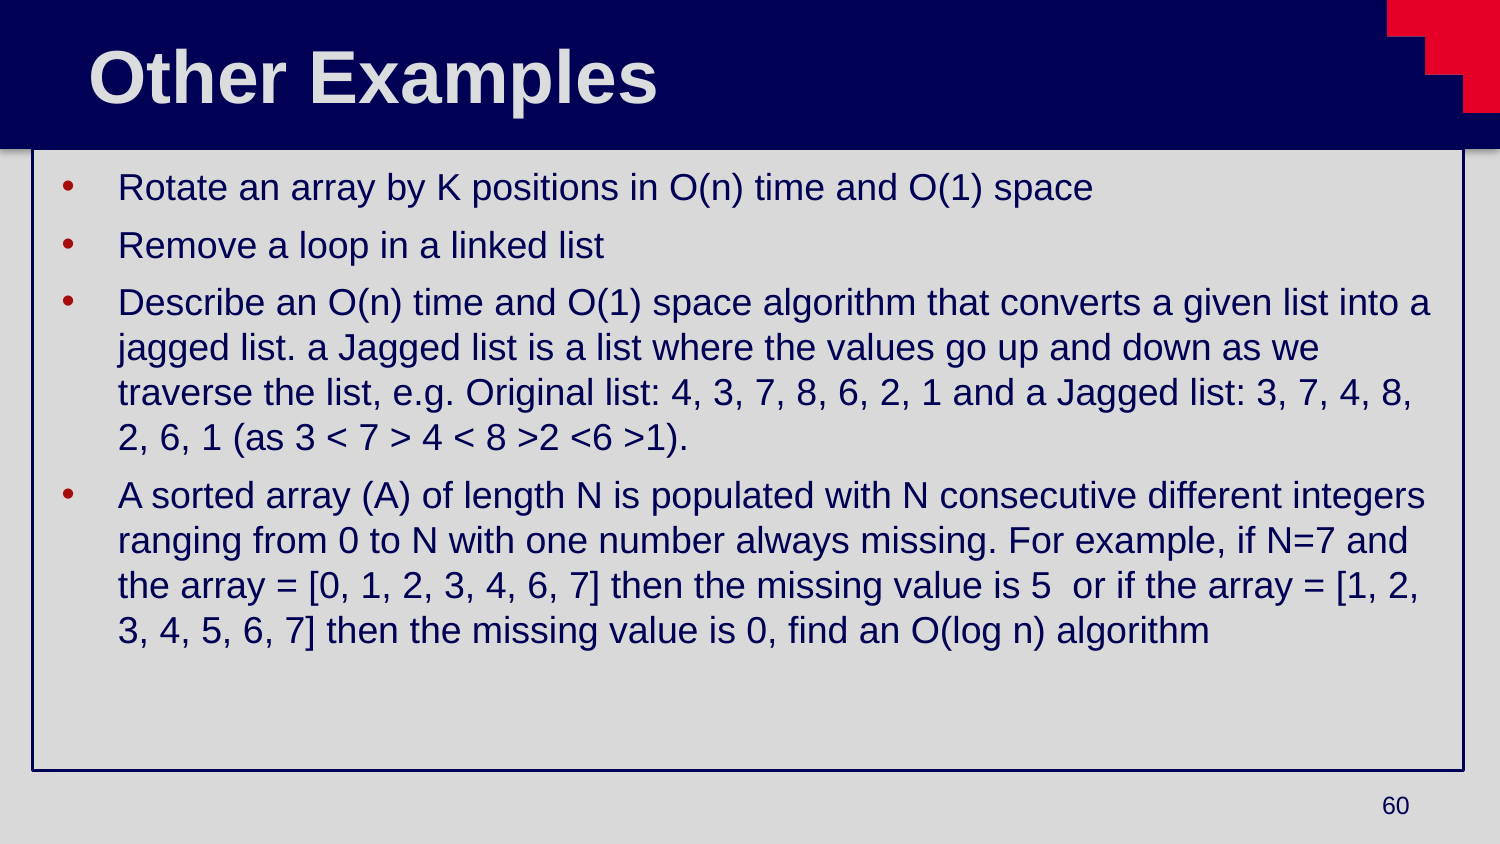

# Other Examples
Rotate an array by K positions in O(n) time and O(1) space
Remove a loop in a linked list
Describe an O(n) time and O(1) space algorithm that converts a given list into a jagged list. a Jagged list is a list where the values go up and down as we traverse the list, e.g. Original list: 4, 3, 7, 8, 6, 2, 1 and a Jagged list: 3, 7, 4, 8, 2, 6, 1 (as 3 < 7 > 4 < 8 >2 <6 >1).
A sorted array (A) of length N is populated with N consecutive different integers ranging from 0 to N with one number always missing. For example, if N=7 and the array = [0, 1, 2, 3, 4, 6, 7] then the missing value is 5  or if the array = [1, 2, 3, 4, 5, 6, 7] then the missing value is 0, find an O(log n) algorithm
60